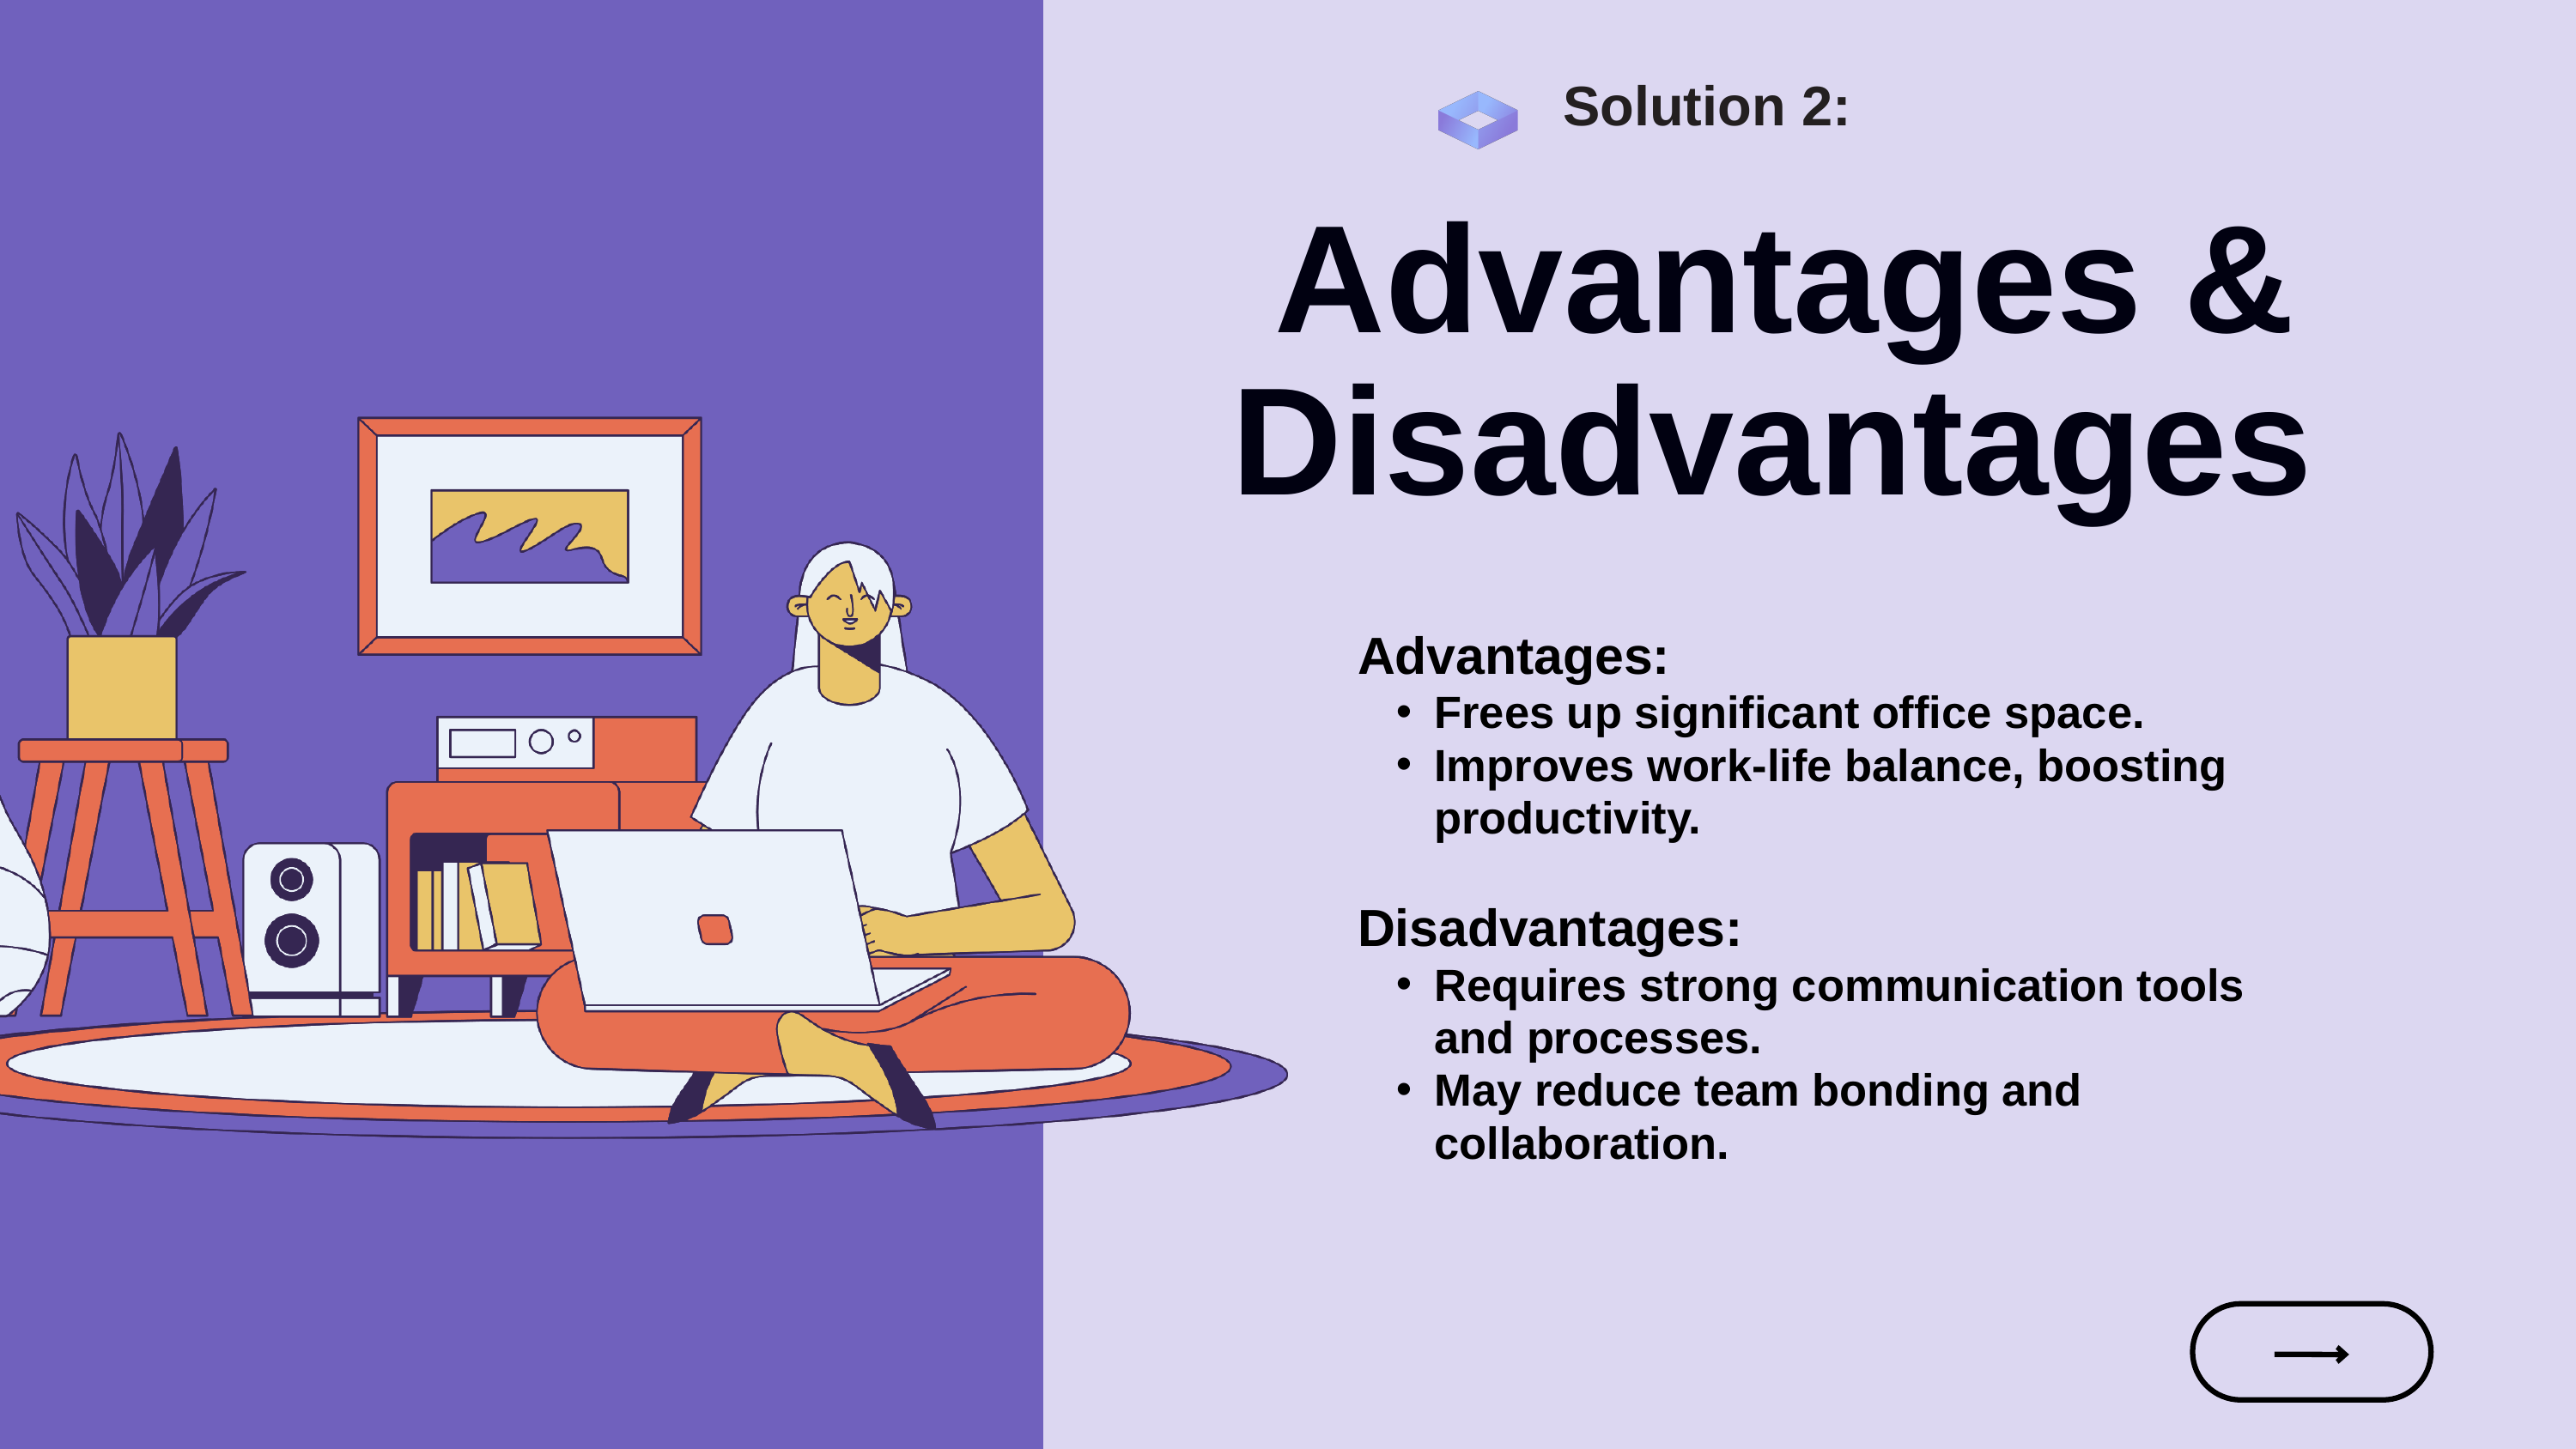

Solution 2:
 Advantages & Disadvantages

Advantages:
Frees up significant office space.
Improves work-life balance, boosting productivity.

Disadvantages:
Requires strong communication tools and processes.
May reduce team bonding and collaboration.